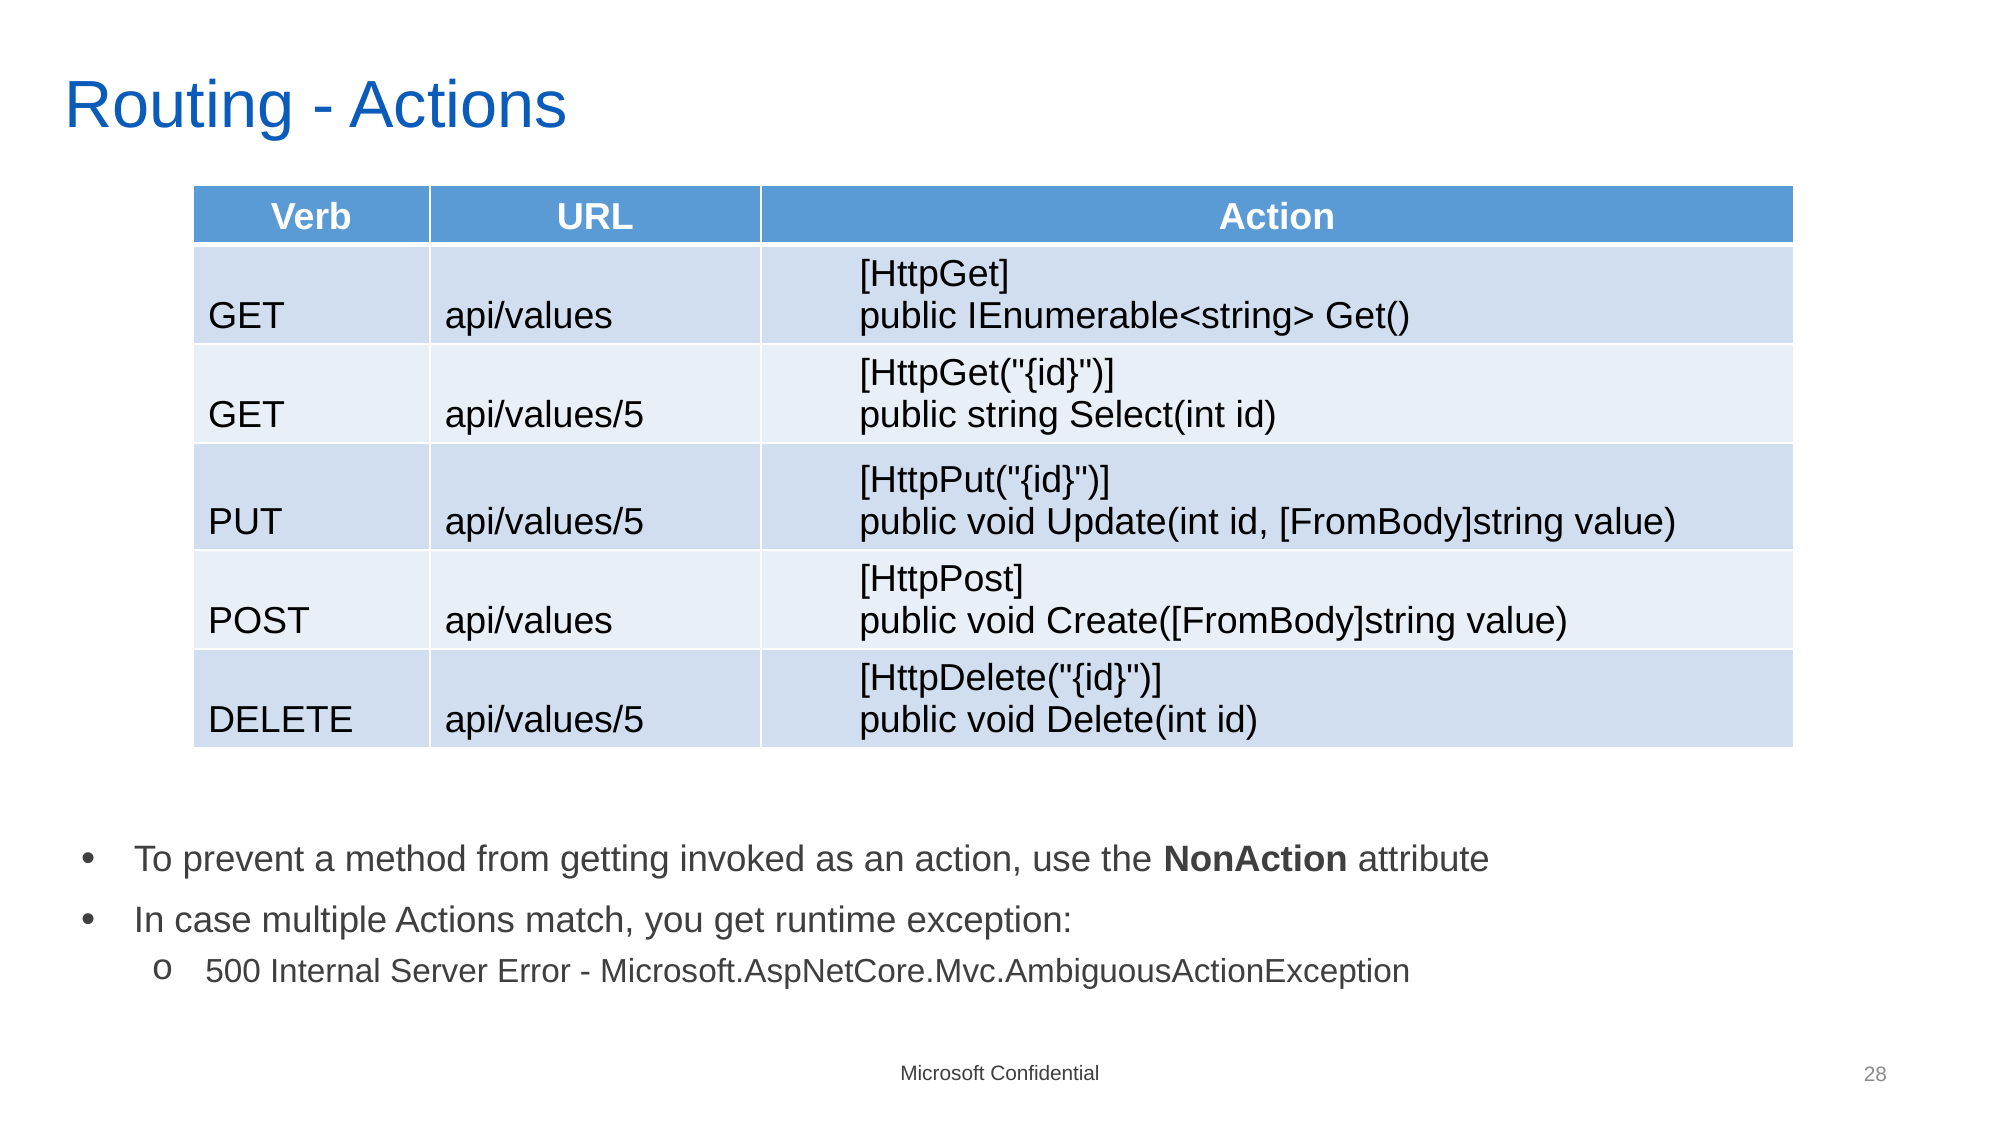

# Routing - Actions
| Verb | URL | Action |
| --- | --- | --- |
| GET | api/values | [HttpGet] public IEnumerable<string> Get() |
| GET | api/values/5 | [HttpGet("{id}")] public string Select(int id) |
| PUT | api/values/5 | [HttpPut("{id}")] public void Update(int id, [FromBody]string value) |
| POST | api/values | [HttpPost] public void Create([FromBody]string value) |
| DELETE | api/values/5 | [HttpDelete("{id}")] public void Delete(int id) |

To prevent a method from getting invoked as an action, use the NonAction attribute
In case multiple Actions match, you get runtime exception:
  500 Internal Server Error - Microsoft.AspNetCore.Mvc.AmbiguousActionException
28